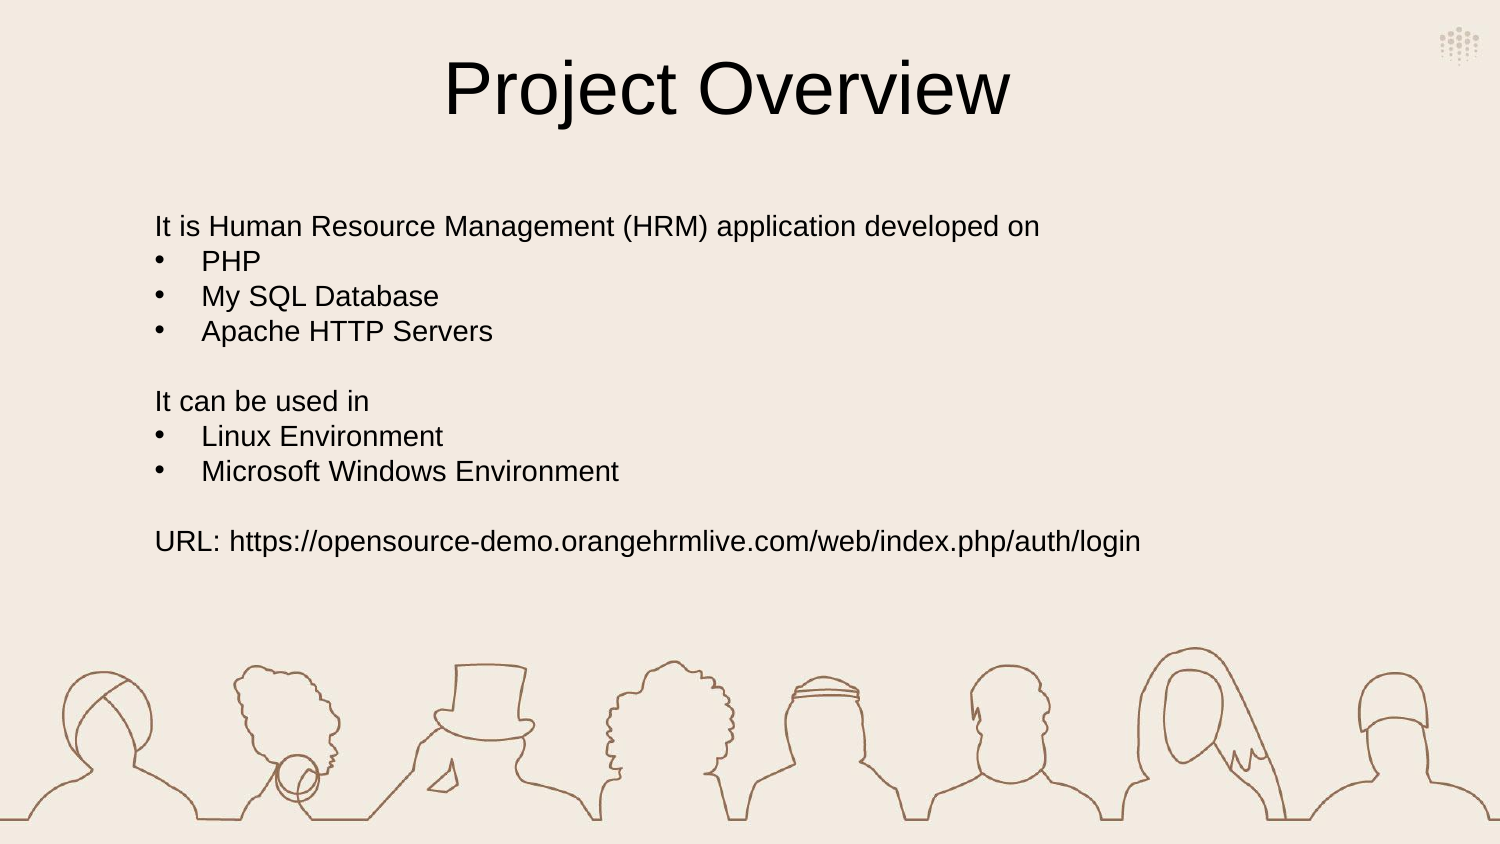

Project Overview
It is Human Resource Management (HRM) application developed on
PHP
My SQL Database
Apache HTTP Servers

It can be used in
Linux Environment
Microsoft Windows Environment

URL: https://opensource-demo.orangehrmlive.com/web/index.php/auth/login